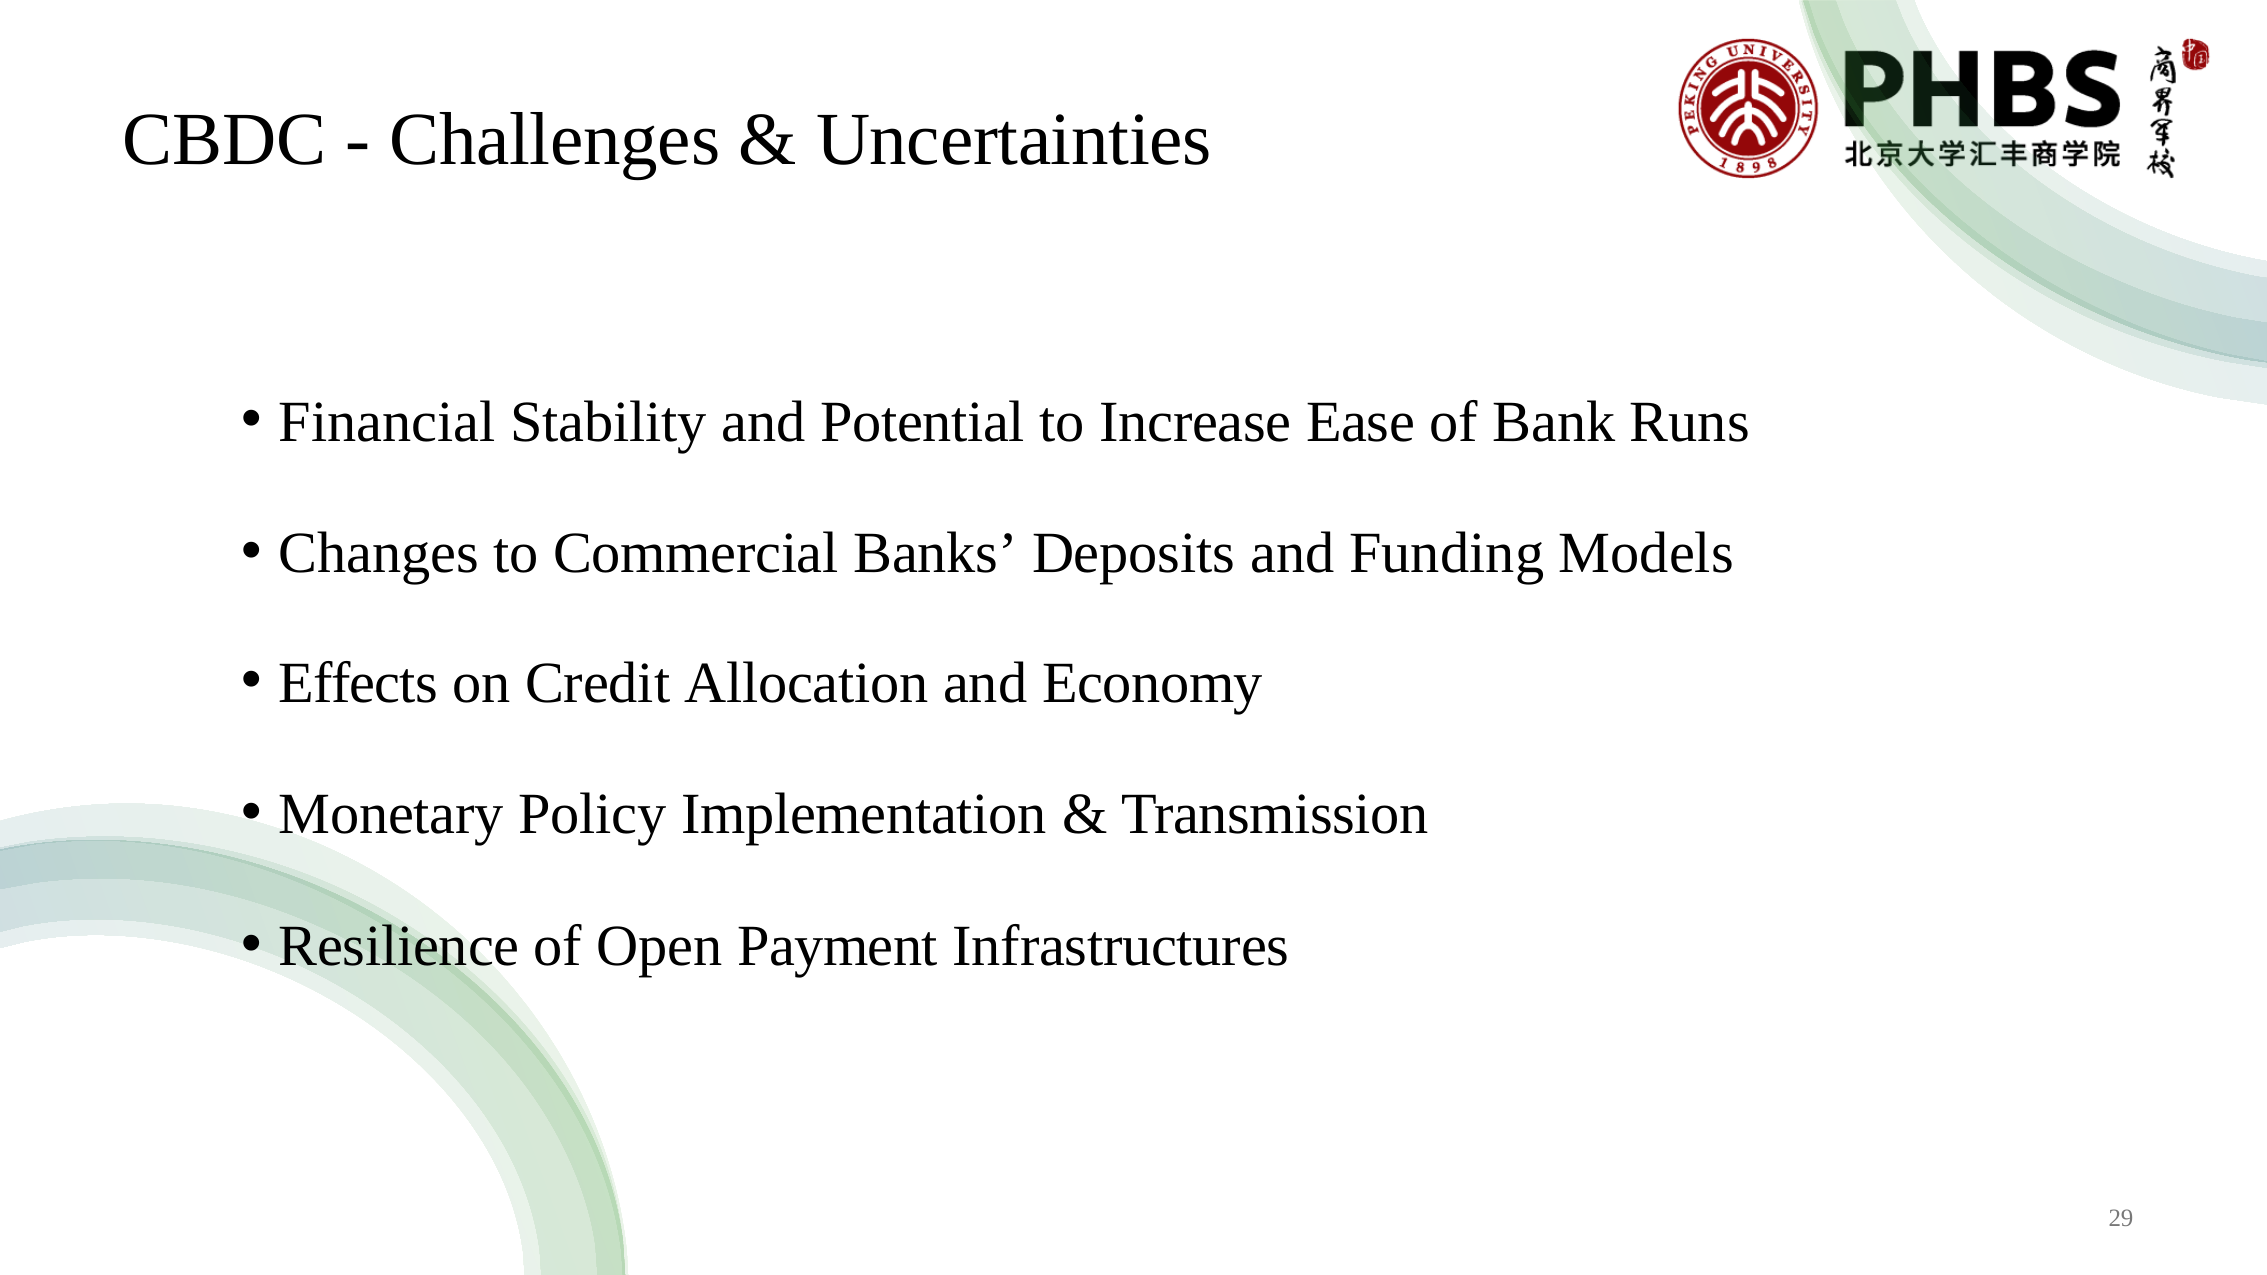

# CBDC - Challenges & Uncertainties
Financial Stability and Potential to Increase Ease of Bank Runs
Changes to Commercial Banks’ Deposits and Funding Models
Effects on Credit Allocation and Economy
Monetary Policy Implementation & Transmission
Resilience of Open Payment Infrastructures
29